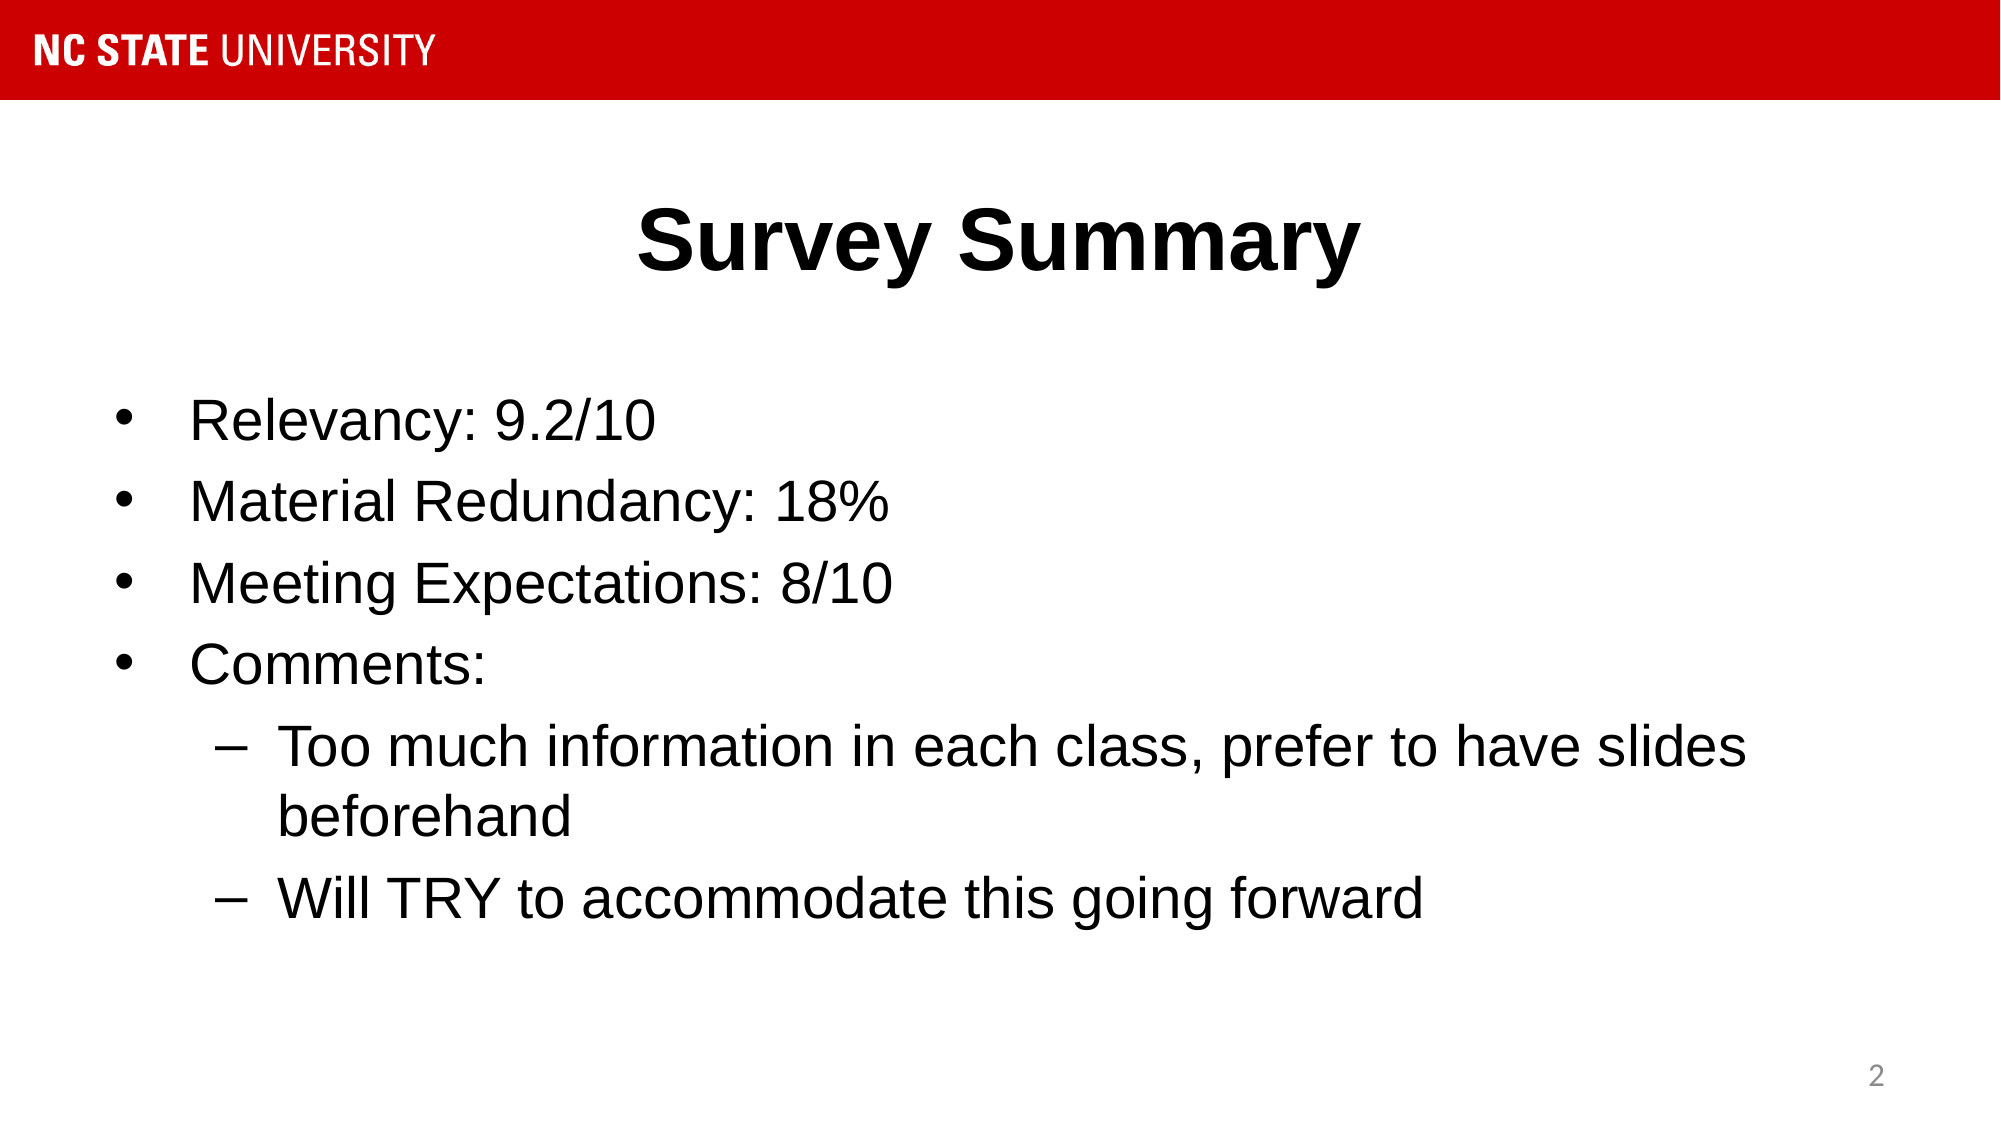

# Survey Summary
Relevancy: 9.2/10
Material Redundancy: 18%
Meeting Expectations: 8/10
Comments:
Too much information in each class, prefer to have slides beforehand
Will TRY to accommodate this going forward
2